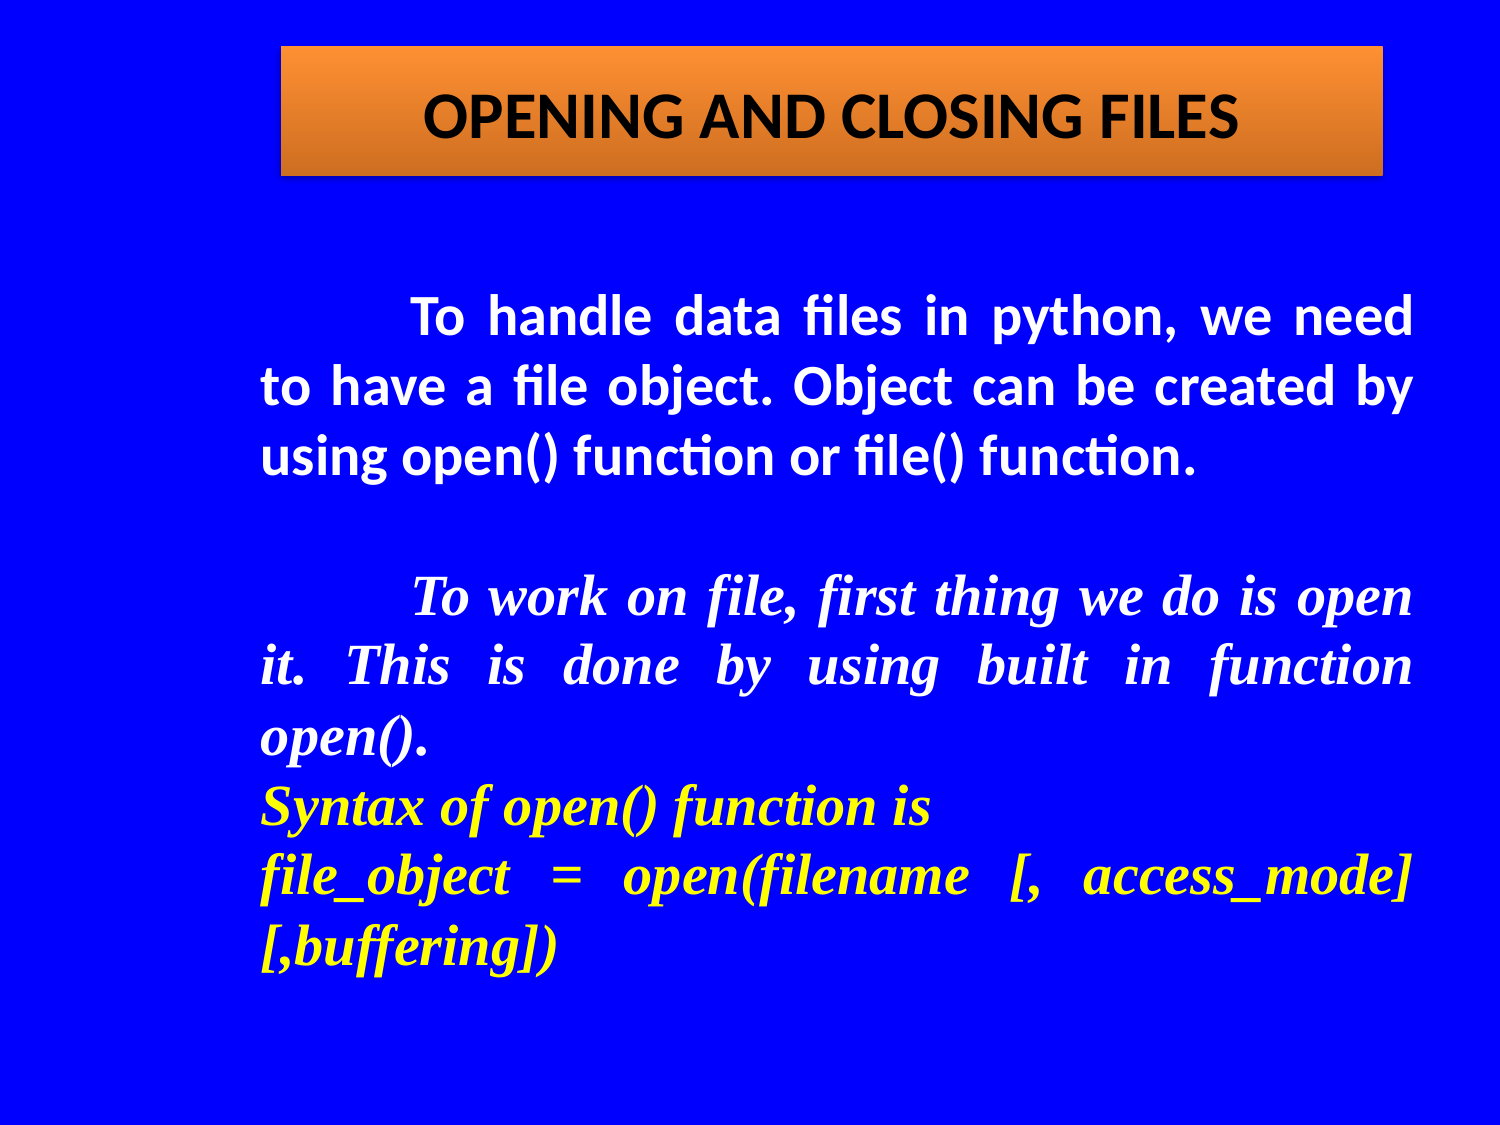

OPENING AND CLOSING FILES
	To handle data files in python, we need to have a file object. Object can be created by using open() function or file() function.

	To work on file, first thing we do is open it. This is done by using built in function open().
Syntax of open() function is
file_object = open(filename [, access_mode] [,buffering])